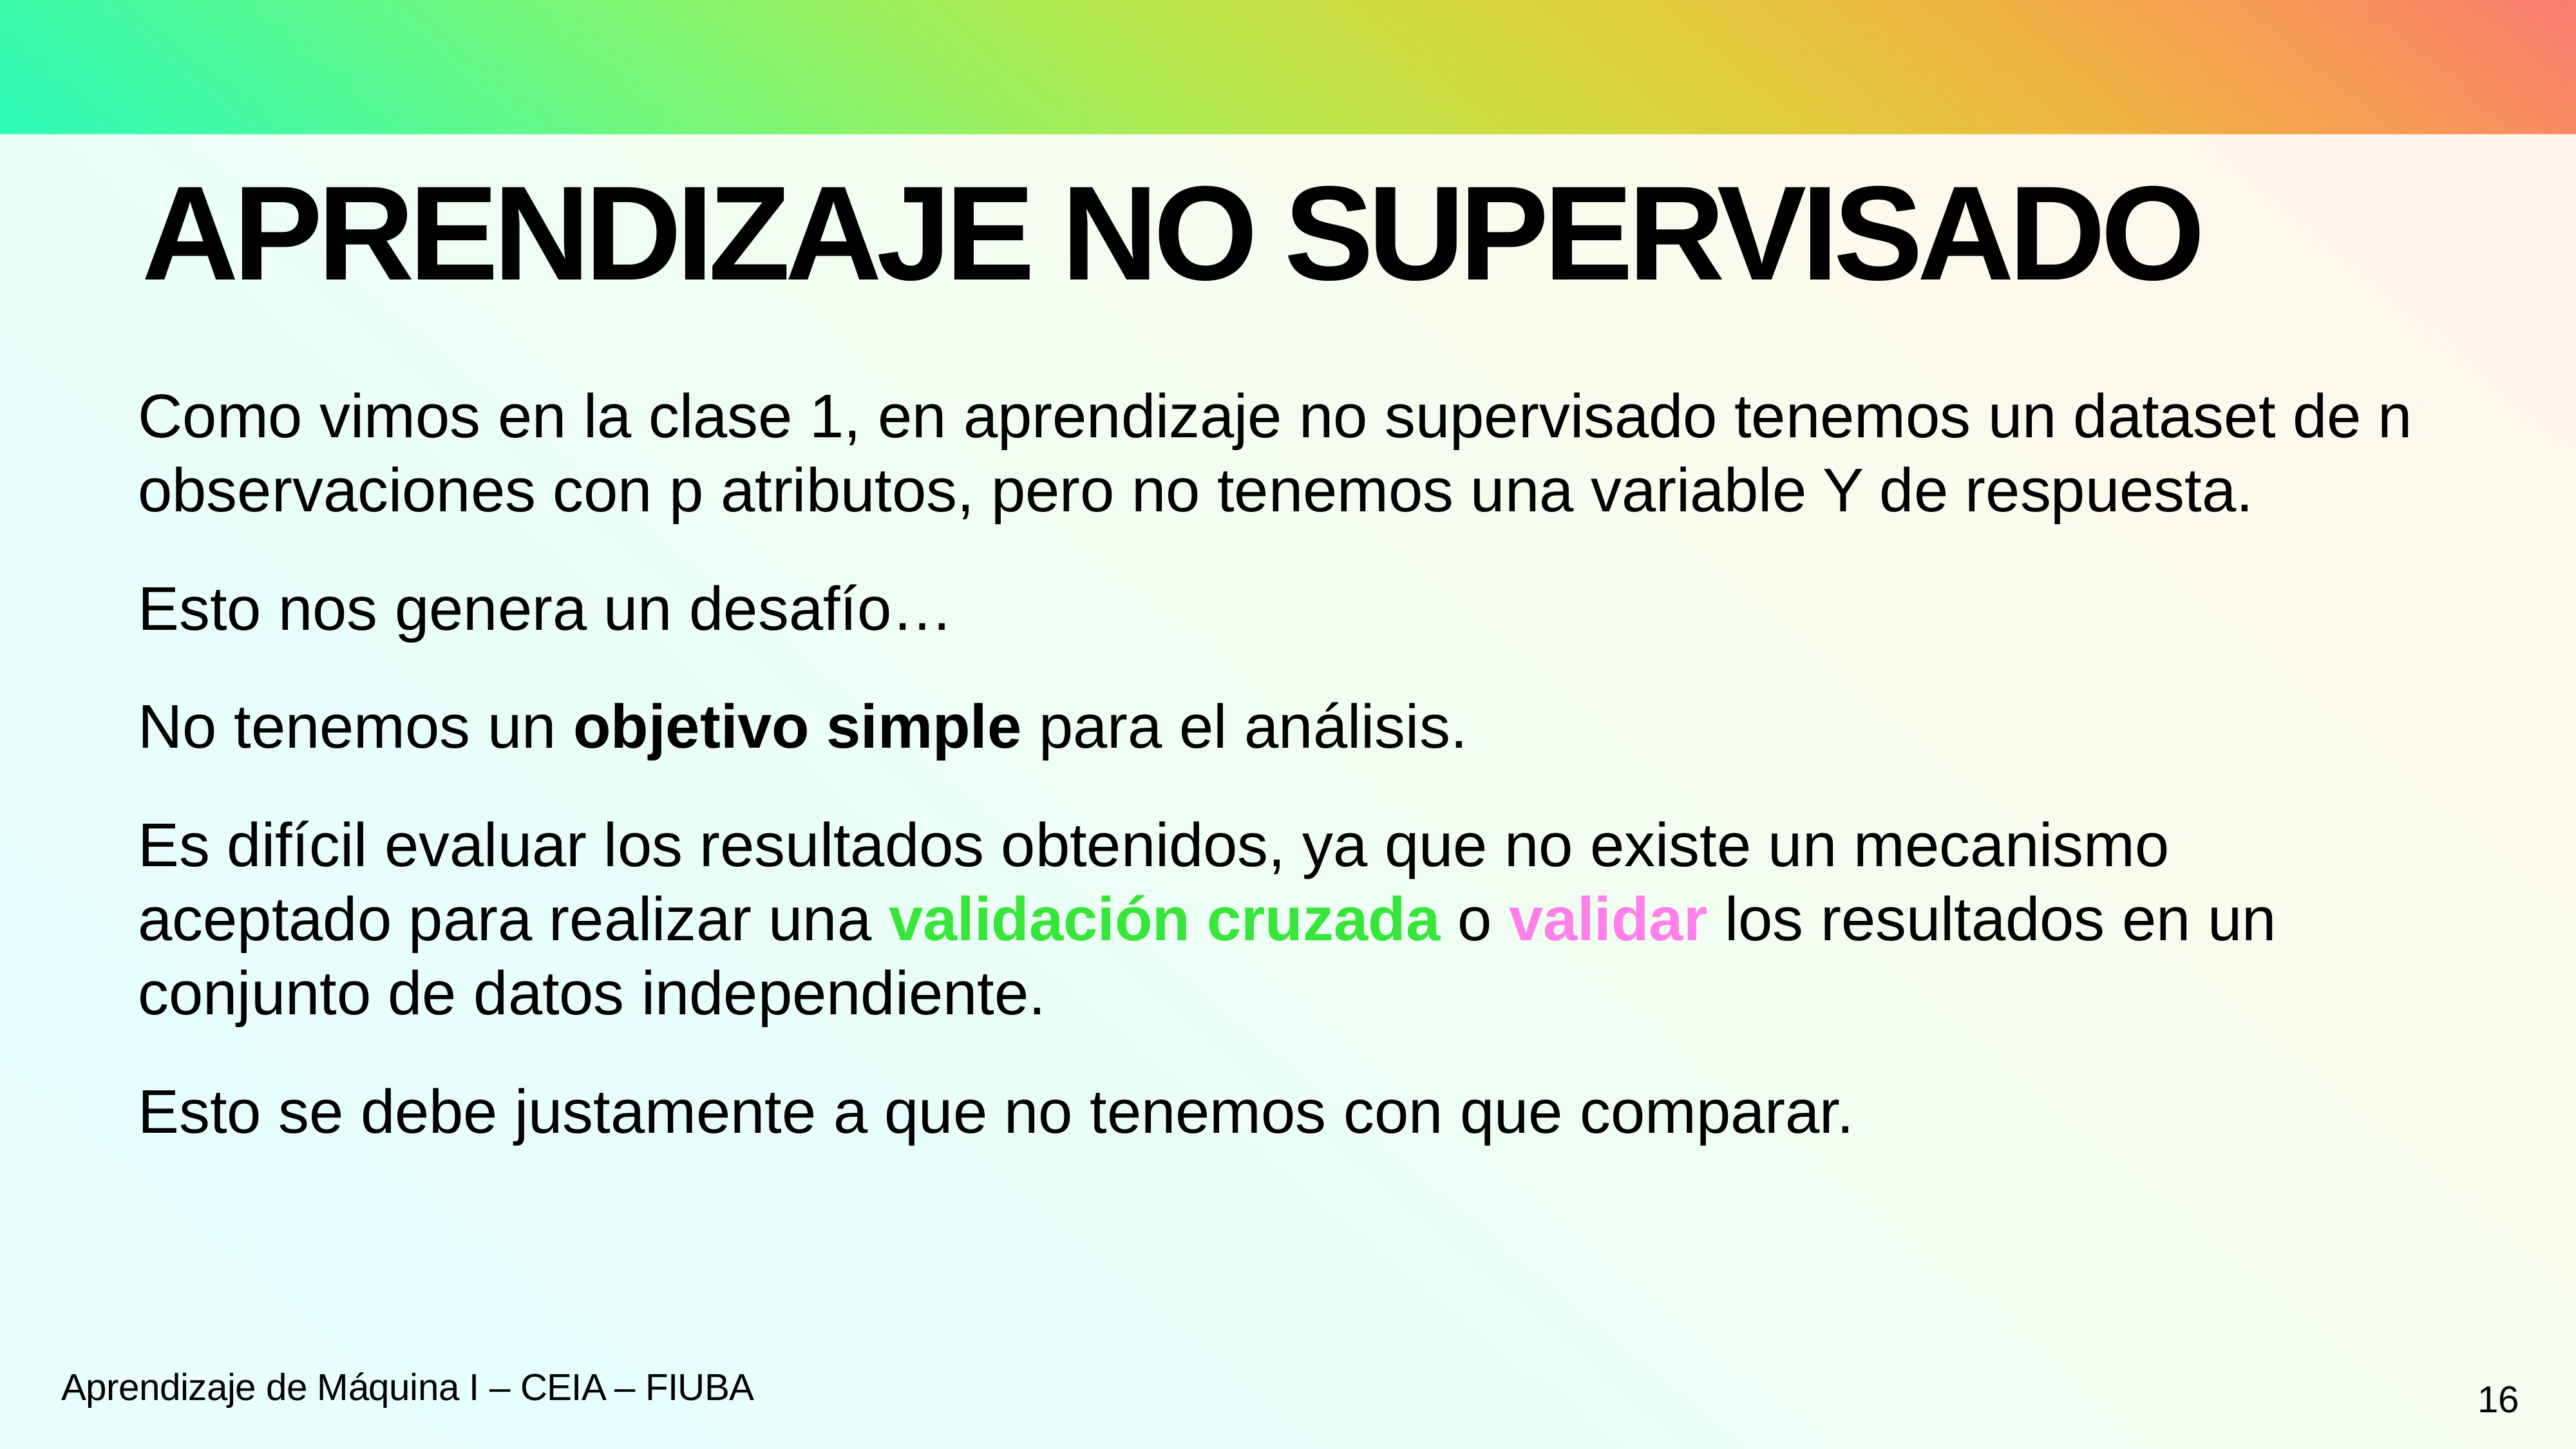

# Aprendizaje no supervisado
Como vimos en la clase 1, en aprendizaje no supervisado tenemos un dataset de n observaciones con p atributos, pero no tenemos una variable Y de respuesta.
Esto nos genera un desafío…
No tenemos un objetivo simple para el análisis.
Es difícil evaluar los resultados obtenidos, ya que no existe un mecanismo aceptado para realizar una validación cruzada o validar los resultados en un conjunto de datos independiente.
Esto se debe justamente a que no tenemos con que comparar.

Aprendizaje de Máquina I – CEIA – FIUBA
16